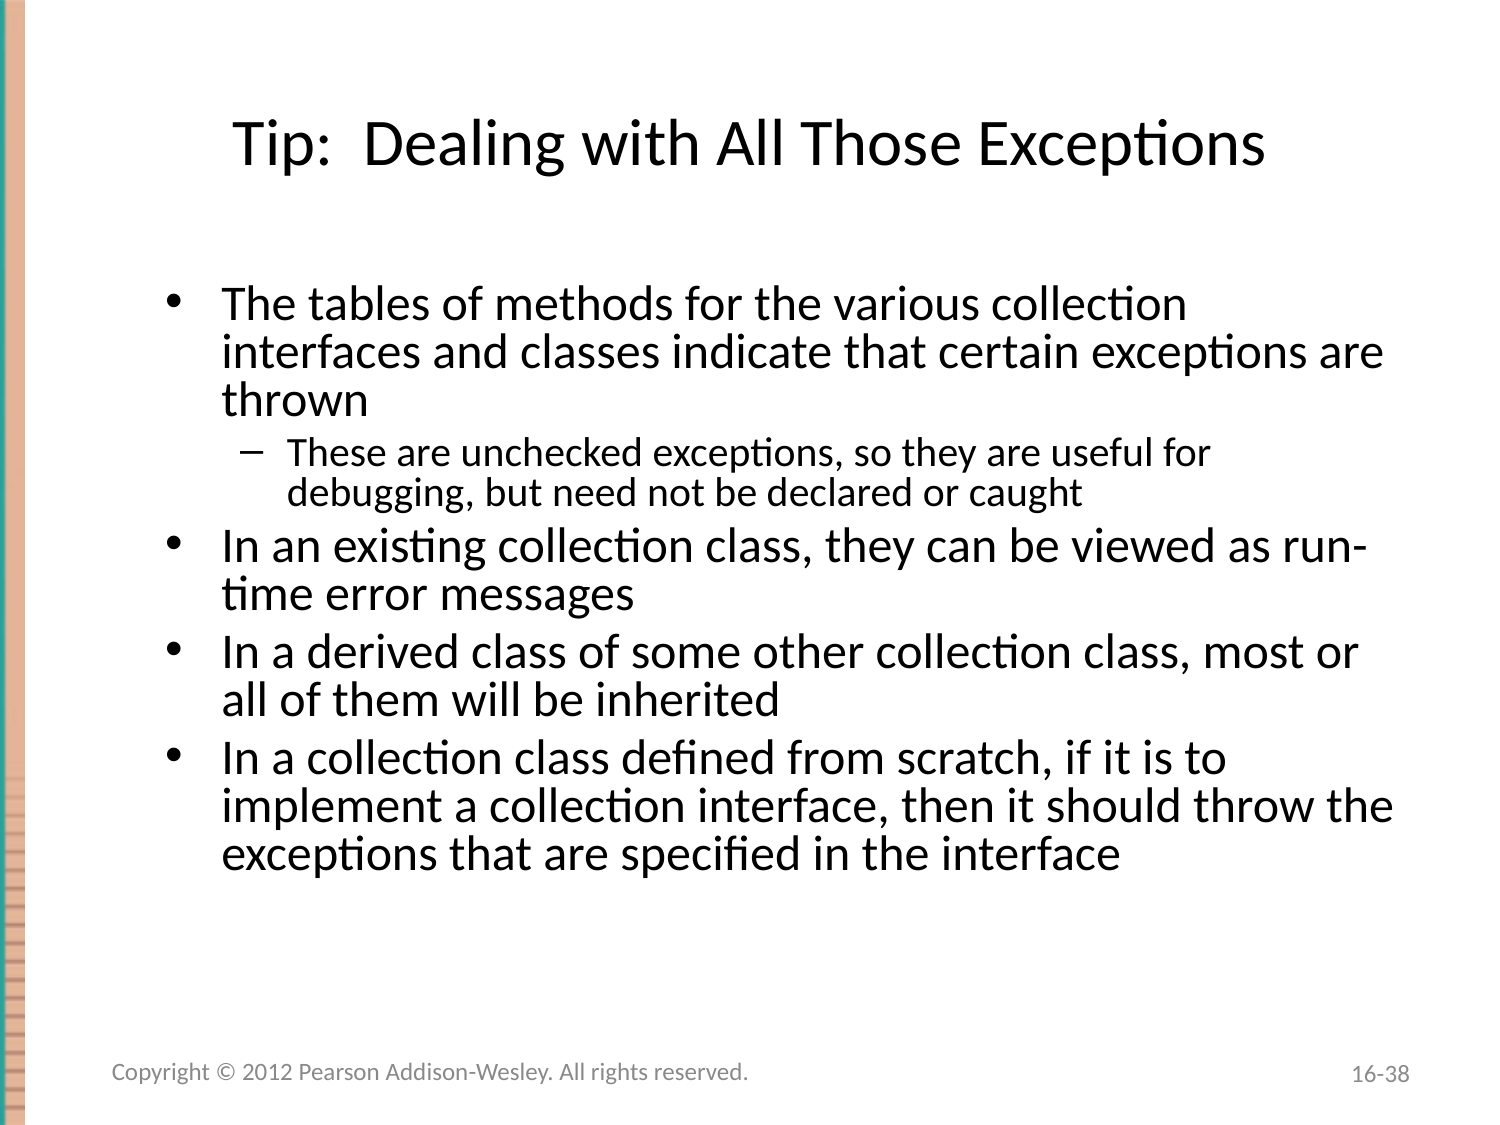

# Tip:  Dealing with All Those Exceptions
The tables of methods for the various collection interfaces and classes indicate that certain exceptions are thrown
These are unchecked exceptions, so they are useful for debugging, but need not be declared or caught
In an existing collection class, they can be viewed as run-time error messages
In a derived class of some other collection class, most or all of them will be inherited
In a collection class defined from scratch, if it is to implement a collection interface, then it should throw the exceptions that are specified in the interface
Copyright © 2012 Pearson Addison-Wesley. All rights reserved.
16-38